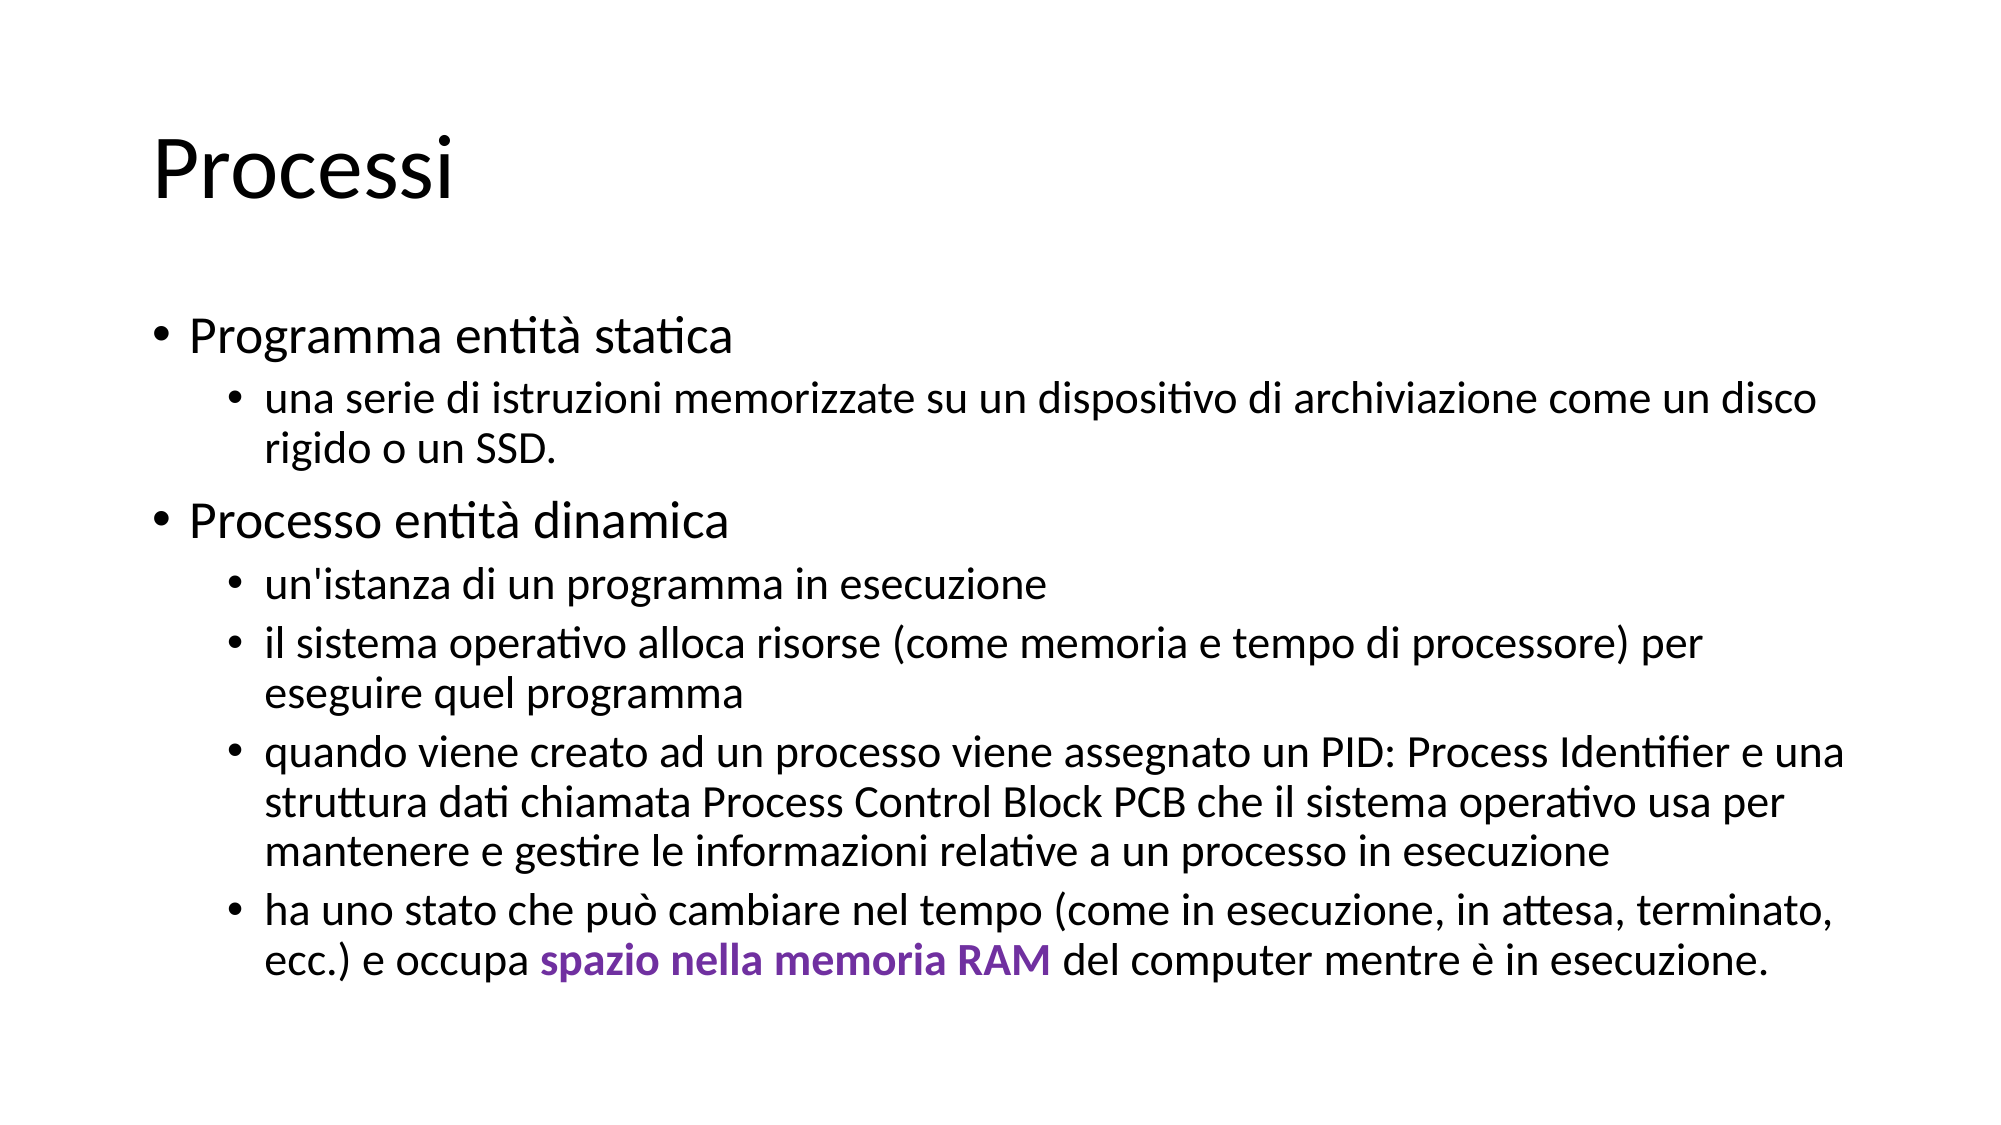

# Processi
Programma entità statica
una serie di istruzioni memorizzate su un dispositivo di archiviazione come un disco rigido o un SSD.
Processo entità dinamica
un'istanza di un programma in esecuzione
il sistema operativo alloca risorse (come memoria e tempo di processore) per eseguire quel programma
quando viene creato ad un processo viene assegnato un PID: Process Identifier e una struttura dati chiamata Process Control Block PCB che il sistema operativo usa per mantenere e gestire le informazioni relative a un processo in esecuzione
ha uno stato che può cambiare nel tempo (come in esecuzione, in attesa, terminato, ecc.) e occupa spazio nella memoria RAM del computer mentre è in esecuzione.